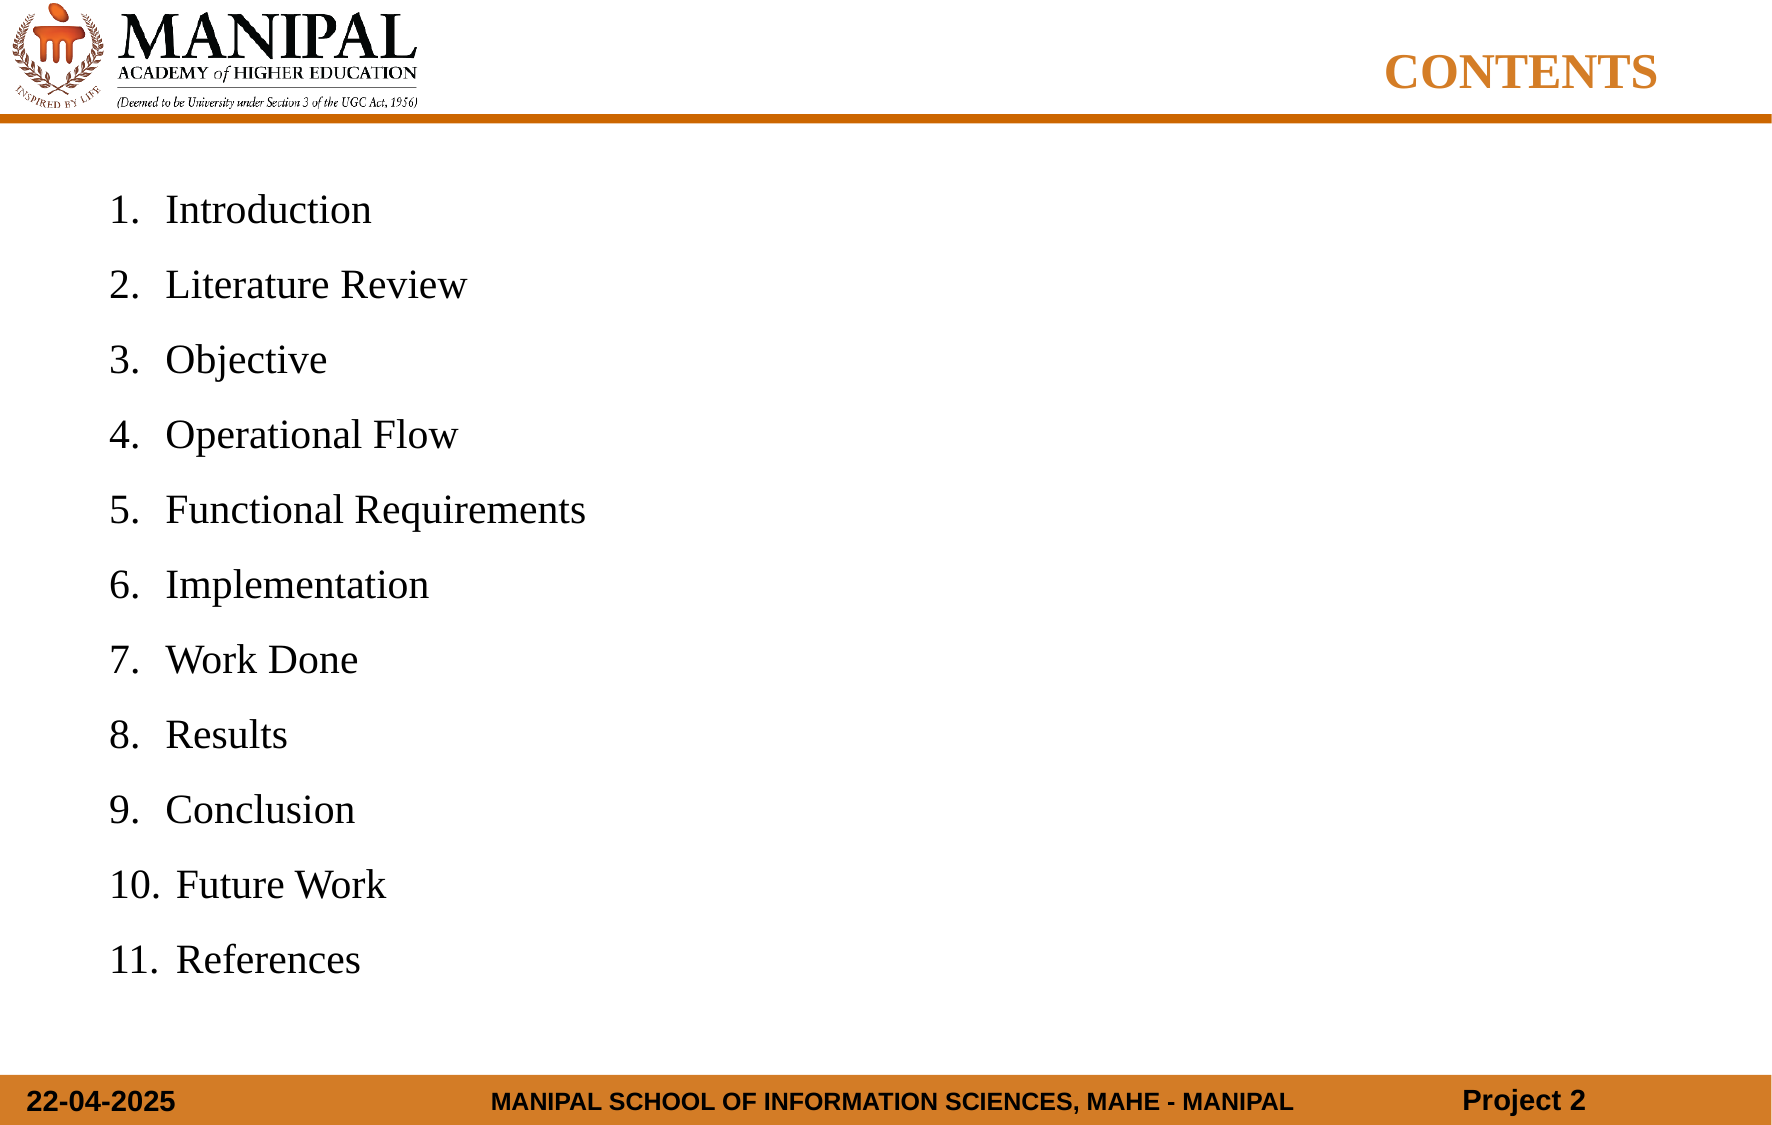

CONTENTS
Introduction
Literature Review
Objective
Operational Flow
Functional Requirements
Implementation
Work Done
Results
Conclusion
 Future Work
 References